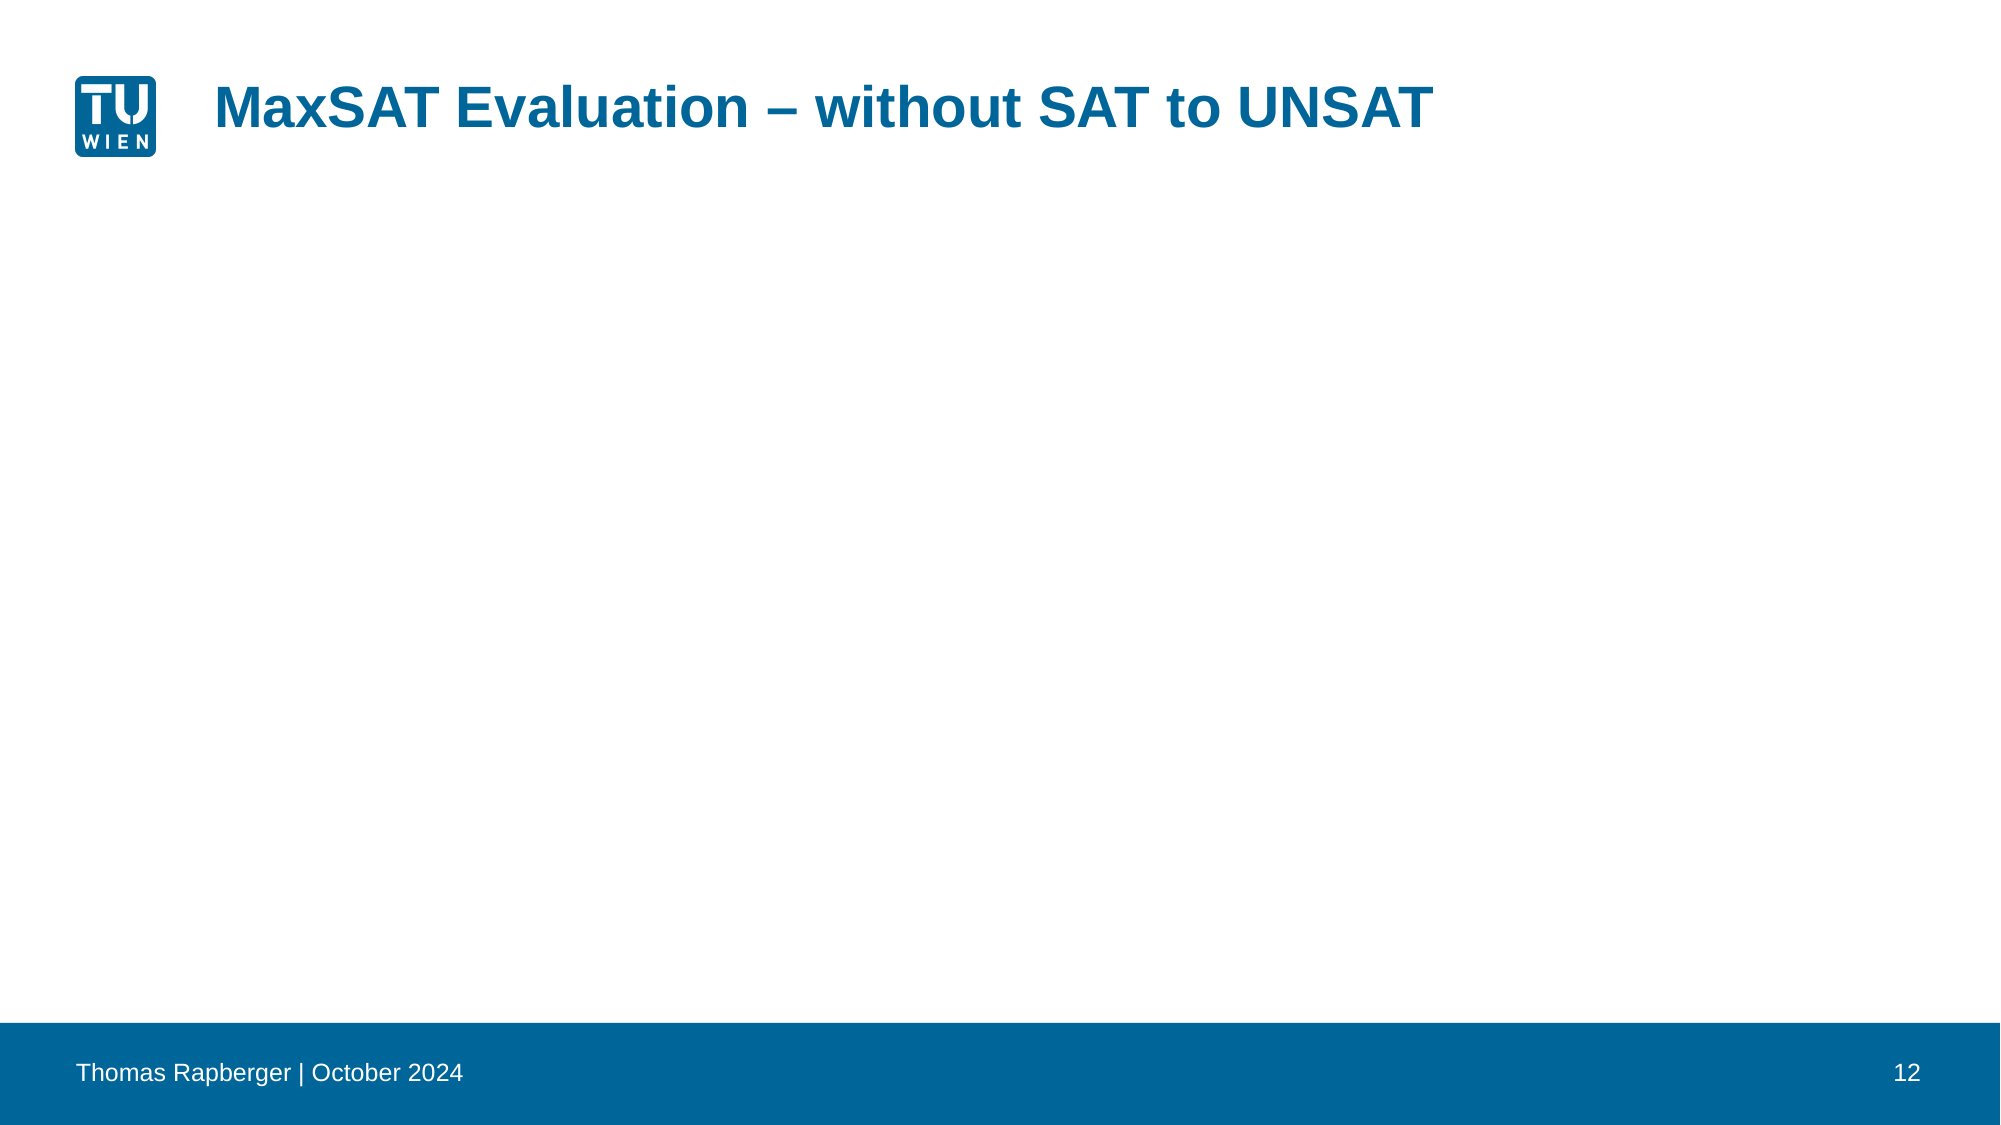

# MaxSAT Evaluation – without SAT to UNSAT

Thomas Rapberger | October 2024
12